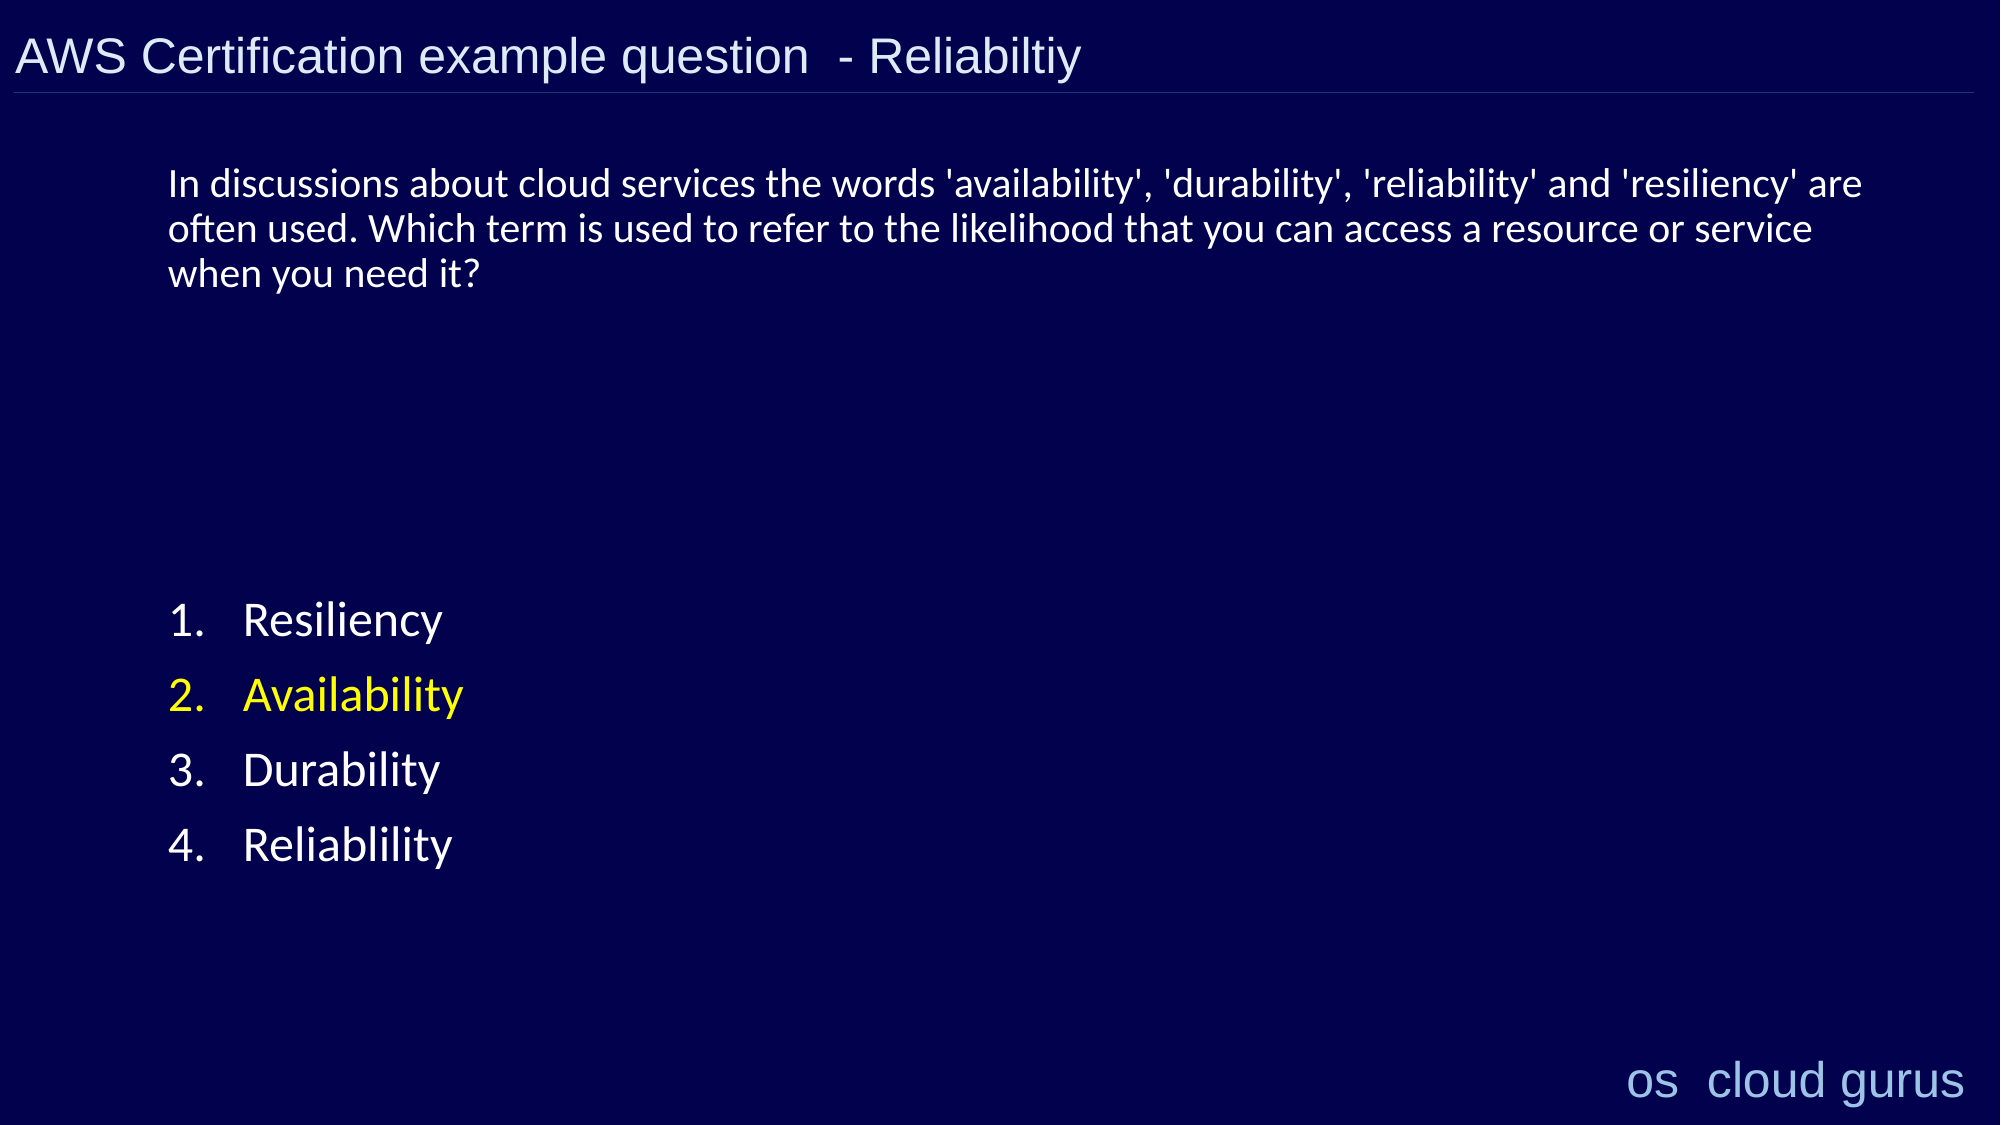

AWS Certification example question  - Reliabiltiy
In discussions about cloud services the words 'availability', 'durability', 'reliability' and 'resiliency' are often used. Which term is used to refer to the likelihood that you can access a resource or service when you need it?
Resiliency
Availability
Durability
Reliablility
os  cloud gurus